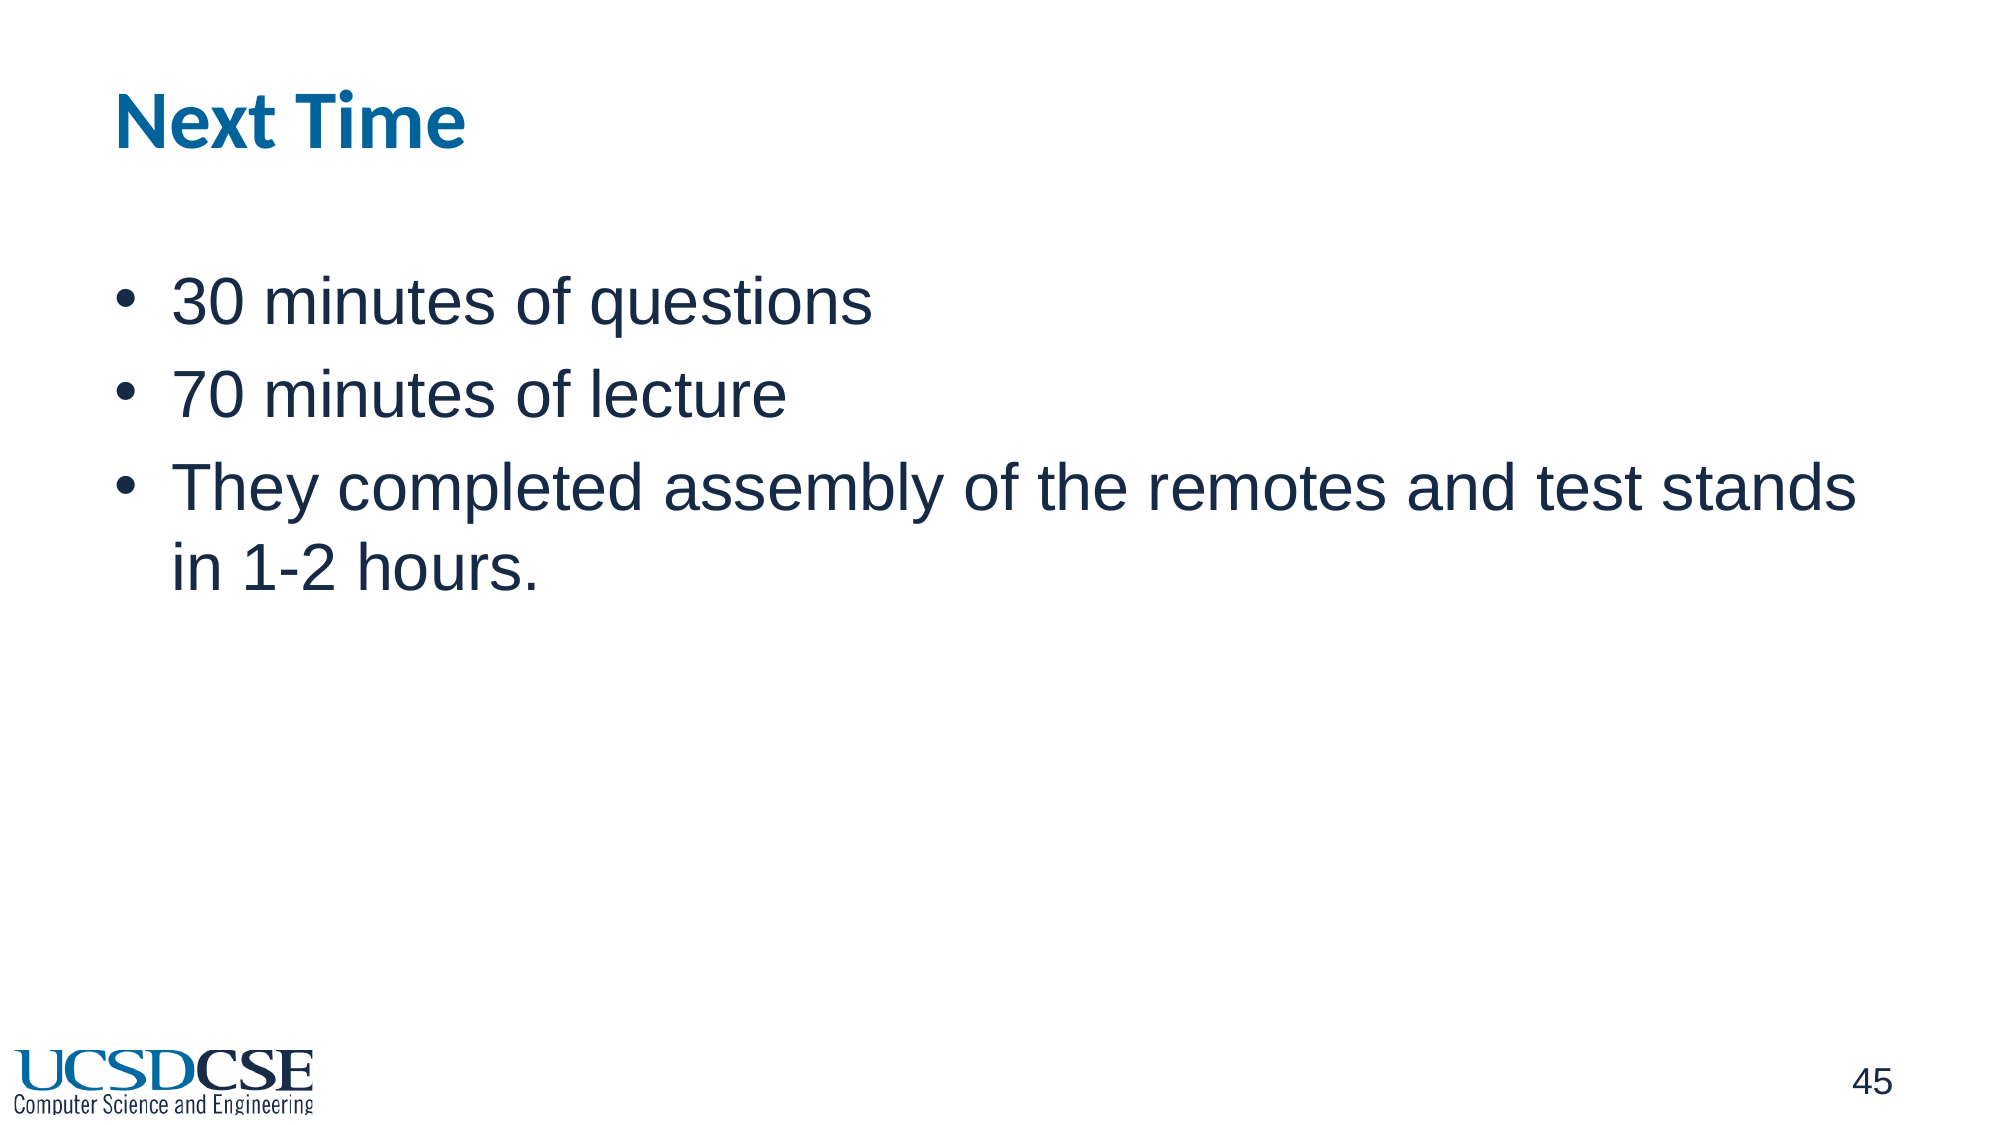

# Next Time
30 minutes of questions
70 minutes of lecture
They completed assembly of the remotes and test stands in 1-2 hours.